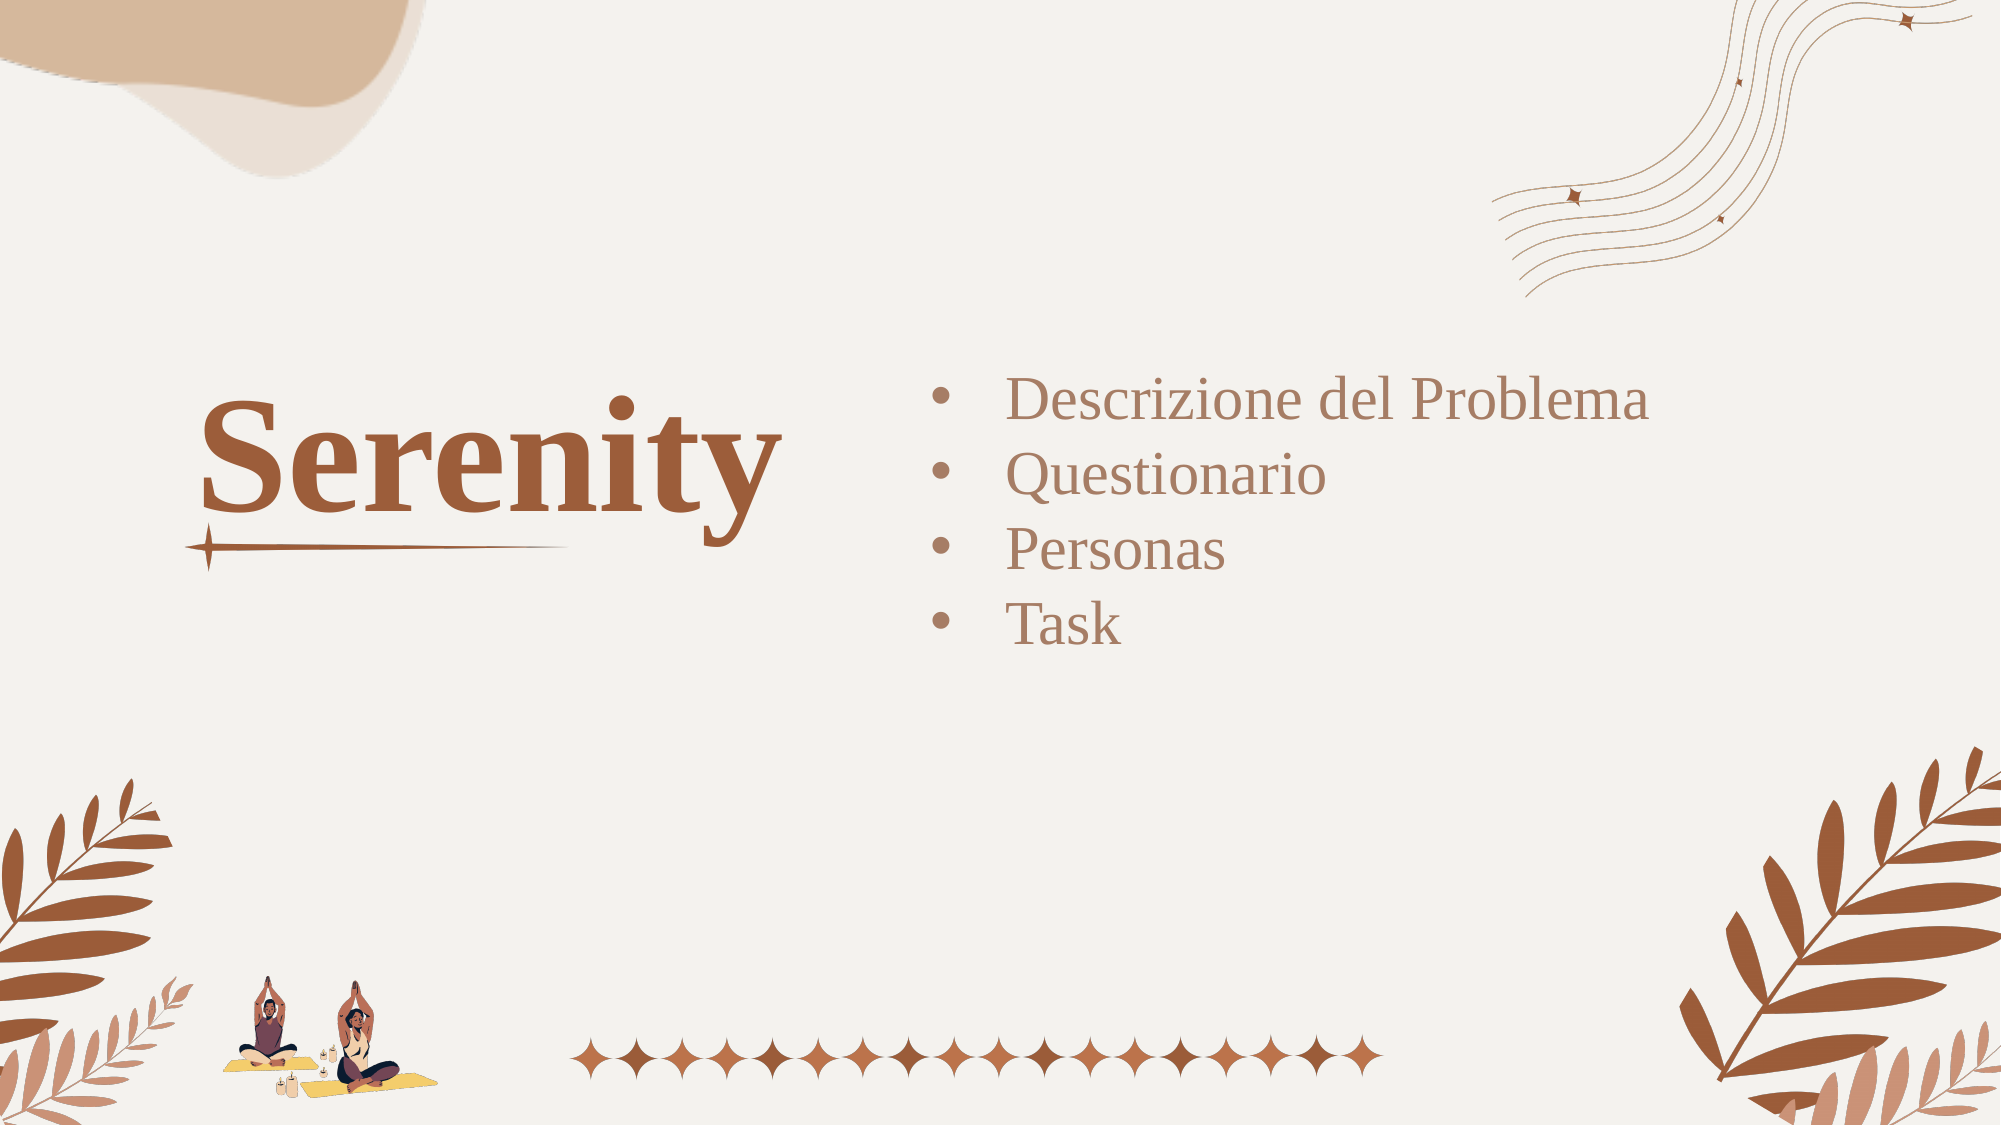

Serenity
Descrizione del Problema
Questionario
Personas
Task